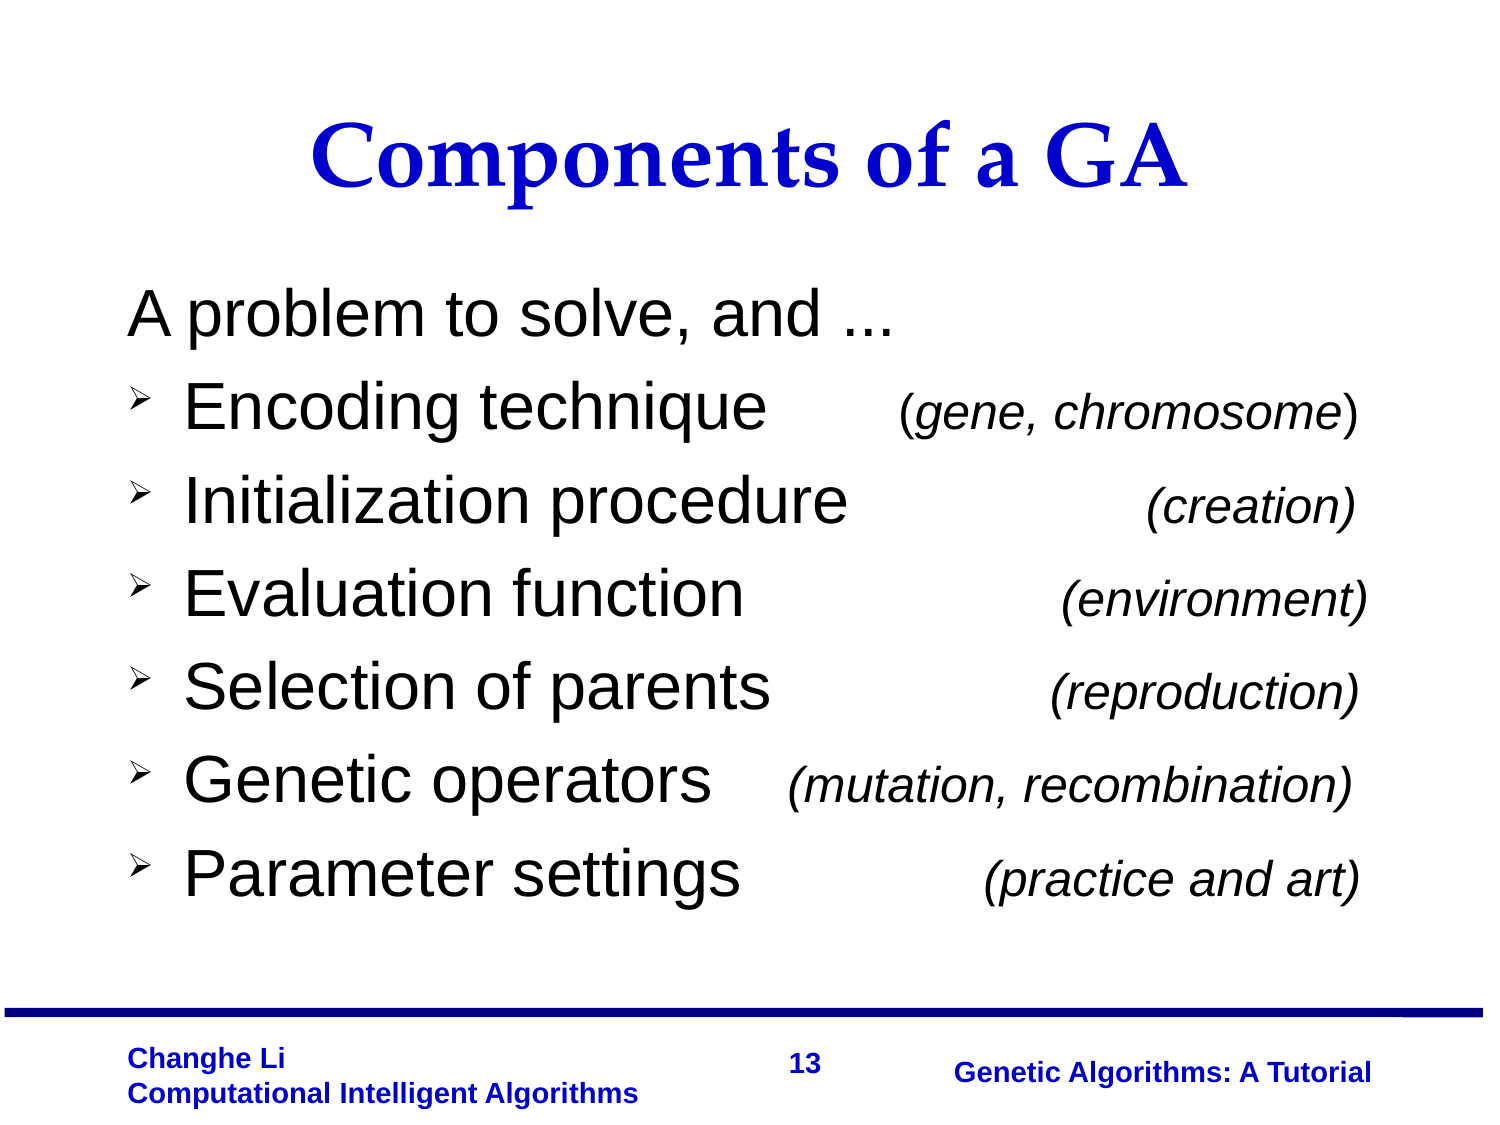

# Components of a GA
A problem to solve, and ...
Encoding technique       (gene, chromosome)
Initialization procedure                (creation)
Evaluation function                 (environment)
Selection of parents               (reproduction)
Genetic operators    (mutation, recombination)
Parameter settings             (practice and art)